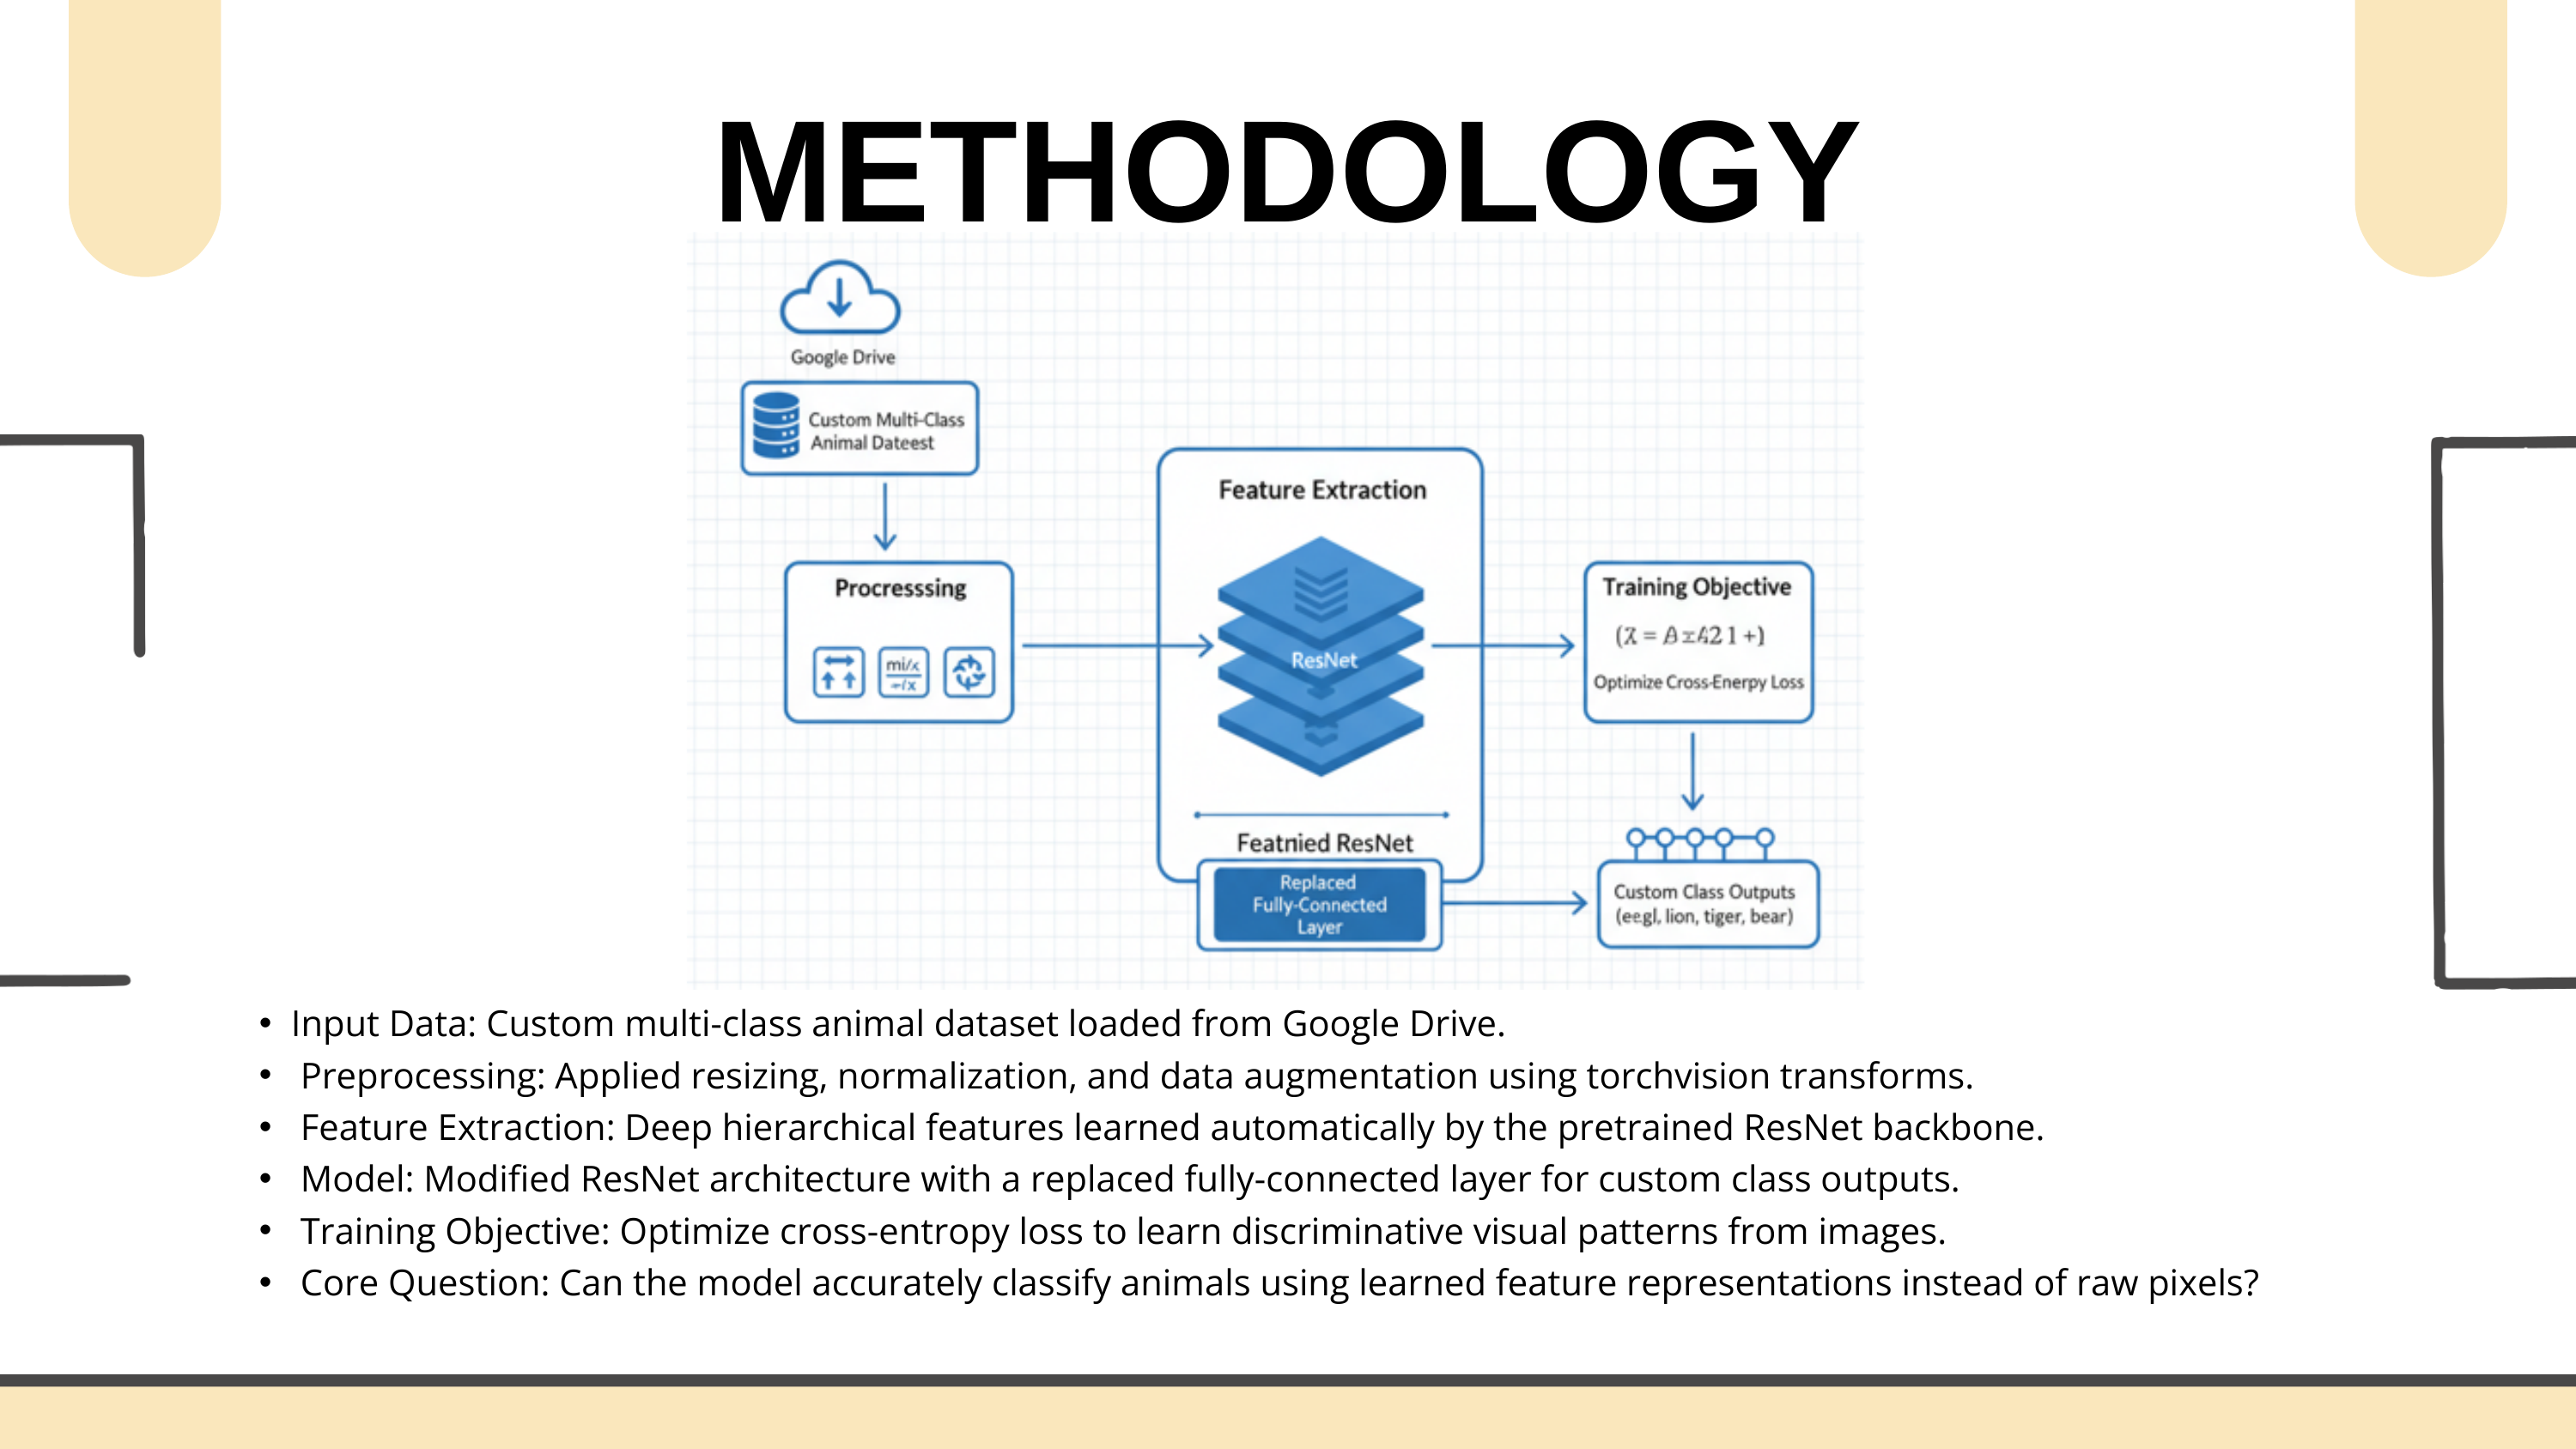

METHODOLOGY

Input Data: Custom multi-class animal dataset loaded from Google Drive.
 Preprocessing: Applied resizing, normalization, and data augmentation using torchvision transforms.
 Feature Extraction: Deep hierarchical features learned automatically by the pretrained ResNet backbone.
 Model: Modified ResNet architecture with a replaced fully-connected layer for custom class outputs.
 Training Objective: Optimize cross-entropy loss to learn discriminative visual patterns from images.
 Core Question: Can the model accurately classify animals using learned feature representations instead of raw pixels?